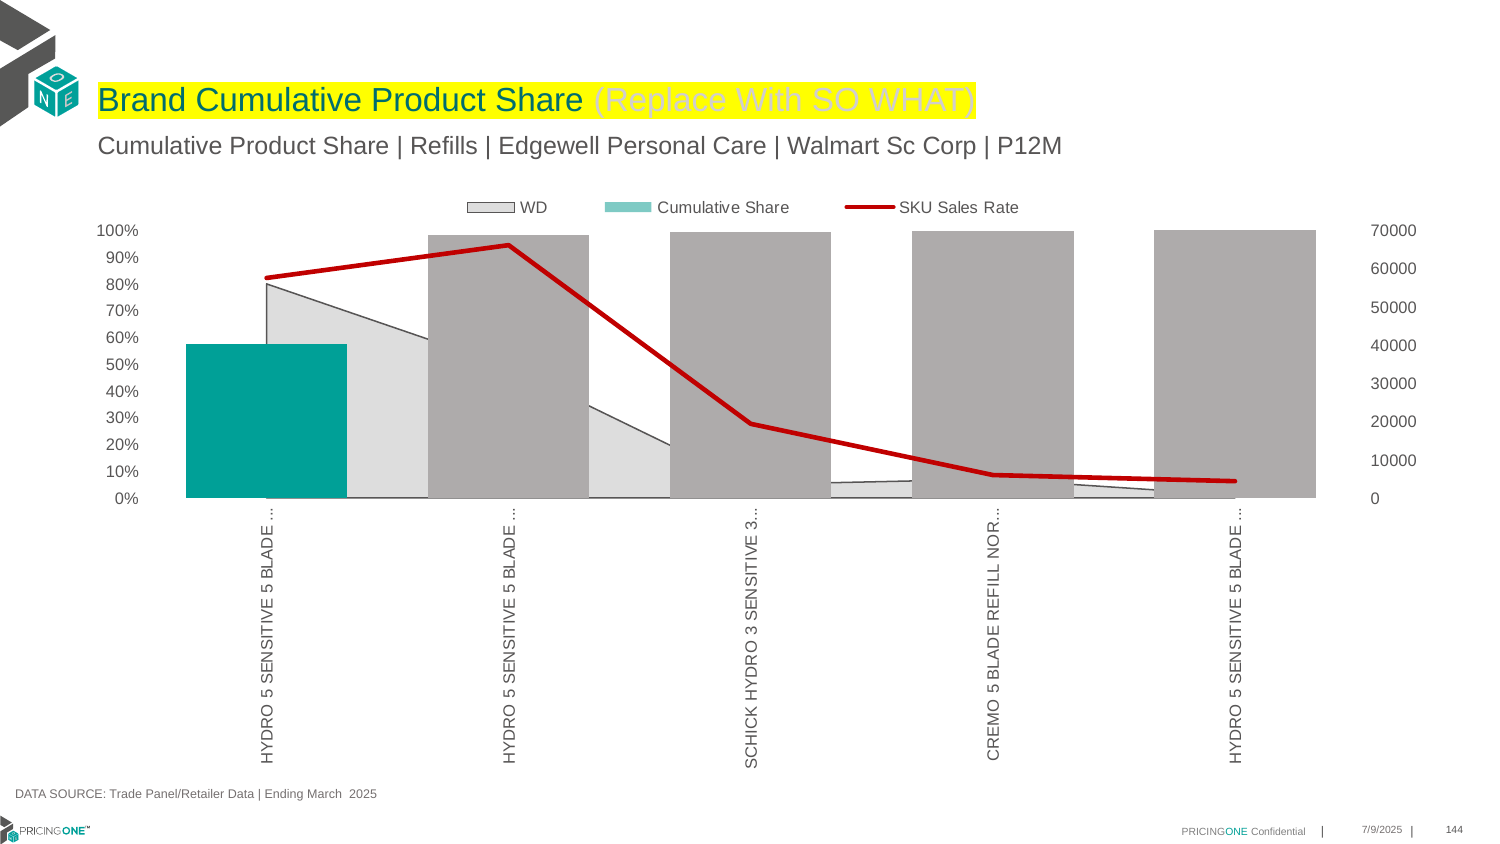

# Brand Cumulative Product Share (Replace With SO WHAT)
Cumulative Product Share | Refills | Edgewell Personal Care | Walmart Sc Corp | P12M

### Chart

| Category | WD | Cumulative Share | SKU Sales Rate |
|---|---|---|---|
| HYDRO 5 SENSITIVE 5 BLADE REFILL SENSITIVE 6CT | 0.8 | 0.5762421510618826 | 57541.3875 |
| HYDRO 5 SENSITIVE 5 BLADE REFILL SENSITIVE 12CT | 0.49 | 0.9818280050287282 | 66122.91836734694 |
| SCHICK HYDRO 3 SENSITIVE 3 BLADE REFILL SENSITIVE 5CT | 0.05 | 0.9939586913740138 | 19381.2 |
| CREMO 5 BLADE REFILL NORMAL 4CT | 0.07 | 0.9992077362198492 | 5990.285714285714 |
| HYDRO 5 SENSITIVE 5 BLADE REFILL SENSITIVE 4CT | 0.01 | 0.99975339553691 | 4359.0 |
DATA SOURCE: Trade Panel/Retailer Data | Ending March  2025

7/9/2025
144